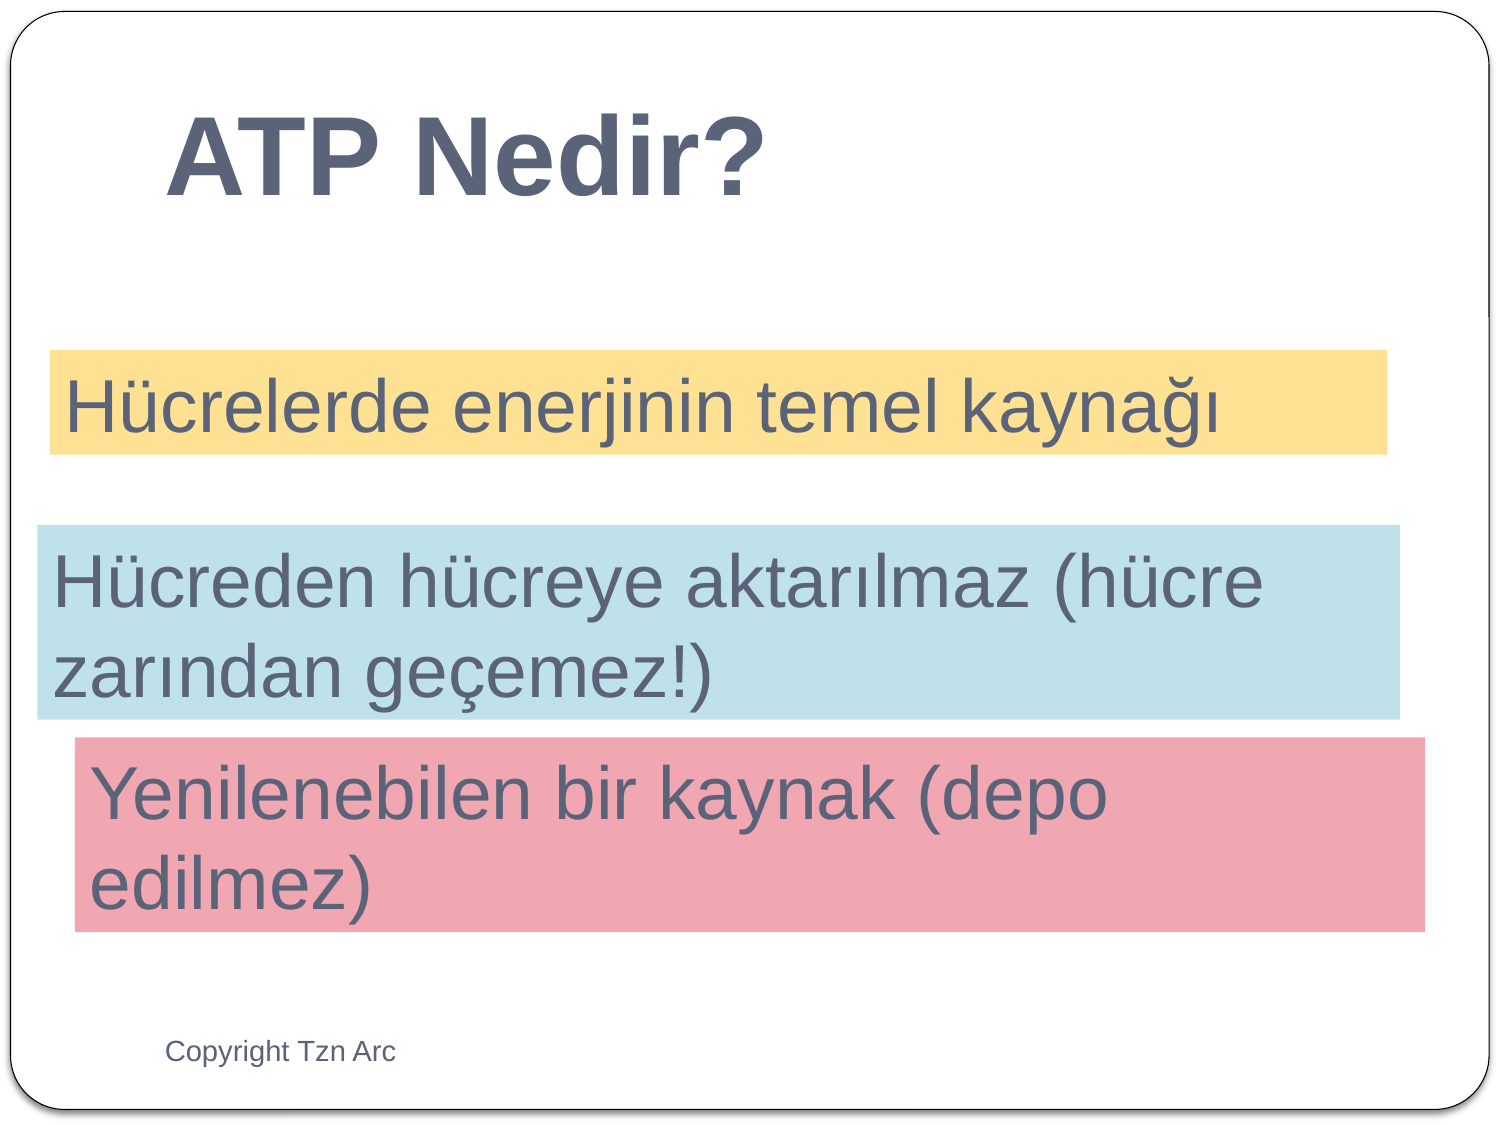

# ATP Nedir?
Hücrelerde enerjinin temel kaynağı
Hücreden hücreye aktarılmaz (hücre zarından geçemez!)
Yenilenebilen bir kaynak (depo edilmez)
Copyright Tzn Arc